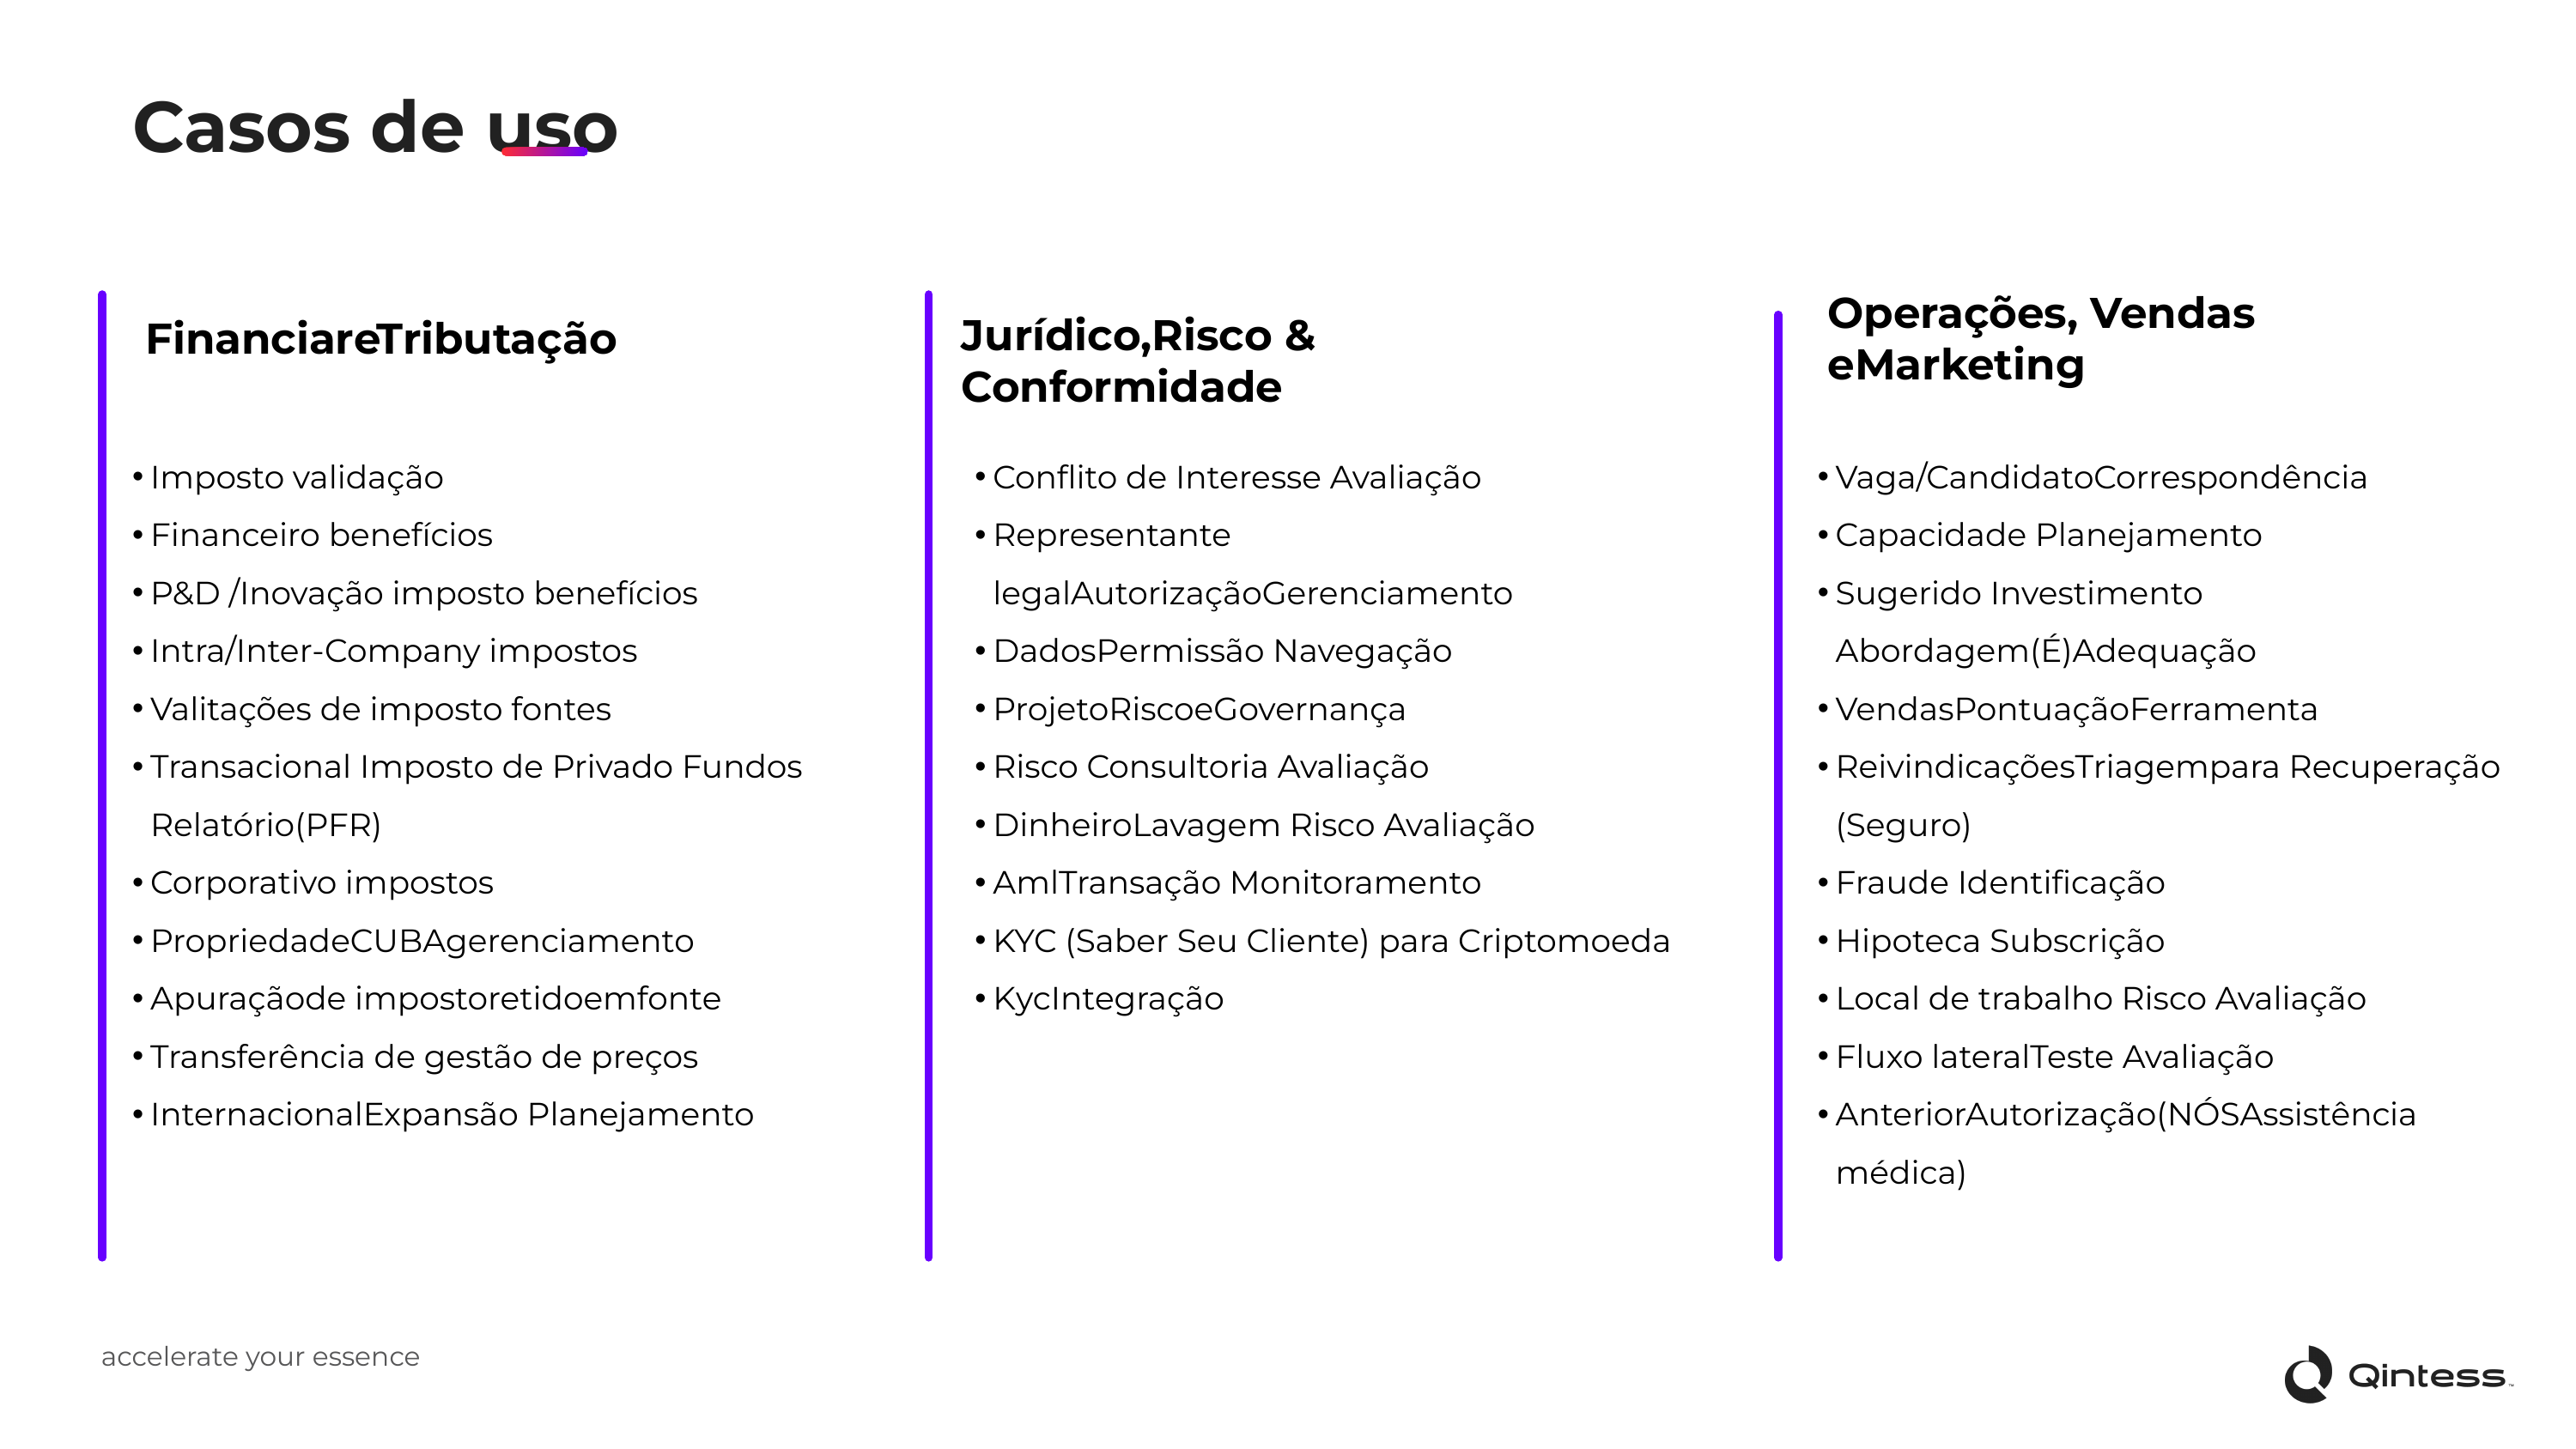

Casos de uso

FinanciareTributação
Operações, Vendas eMarketing
Jurídico,Risco & Conformidade
Vaga/CandidatoCorrespondência
Capacidade Planejamento
Sugerido Investimento Abordagem(É)Adequação
VendasPontuaçãoFerramenta
ReivindicaçõesTriagempara Recuperação (Seguro)
Fraude Identificação
Hipoteca Subscrição
Local de trabalho Risco Avaliação
Fluxo lateralTeste Avaliação
AnteriorAutorização(NÓSAssistência médica)
Imposto validação
Financeiro benefícios
P&D /Inovação imposto benefícios
Intra/Inter-Company impostos
Valitações de imposto fontes
Transacional Imposto de Privado Fundos Relatório(PFR)
Corporativo impostos
PropriedadeCUBAgerenciamento
Apuraçãode impostoretidoemfonte
Transferência de gestão de preços
InternacionalExpansão Planejamento
Conflito de Interesse Avaliação
Representante legalAutorizaçãoGerenciamento
DadosPermissão Navegação
ProjetoRiscoeGovernança
Risco Consultoria Avaliação
DinheiroLavagem Risco Avaliação
AmlTransação Monitoramento
KYC (Saber Seu Cliente) para Criptomoeda
KycIntegração